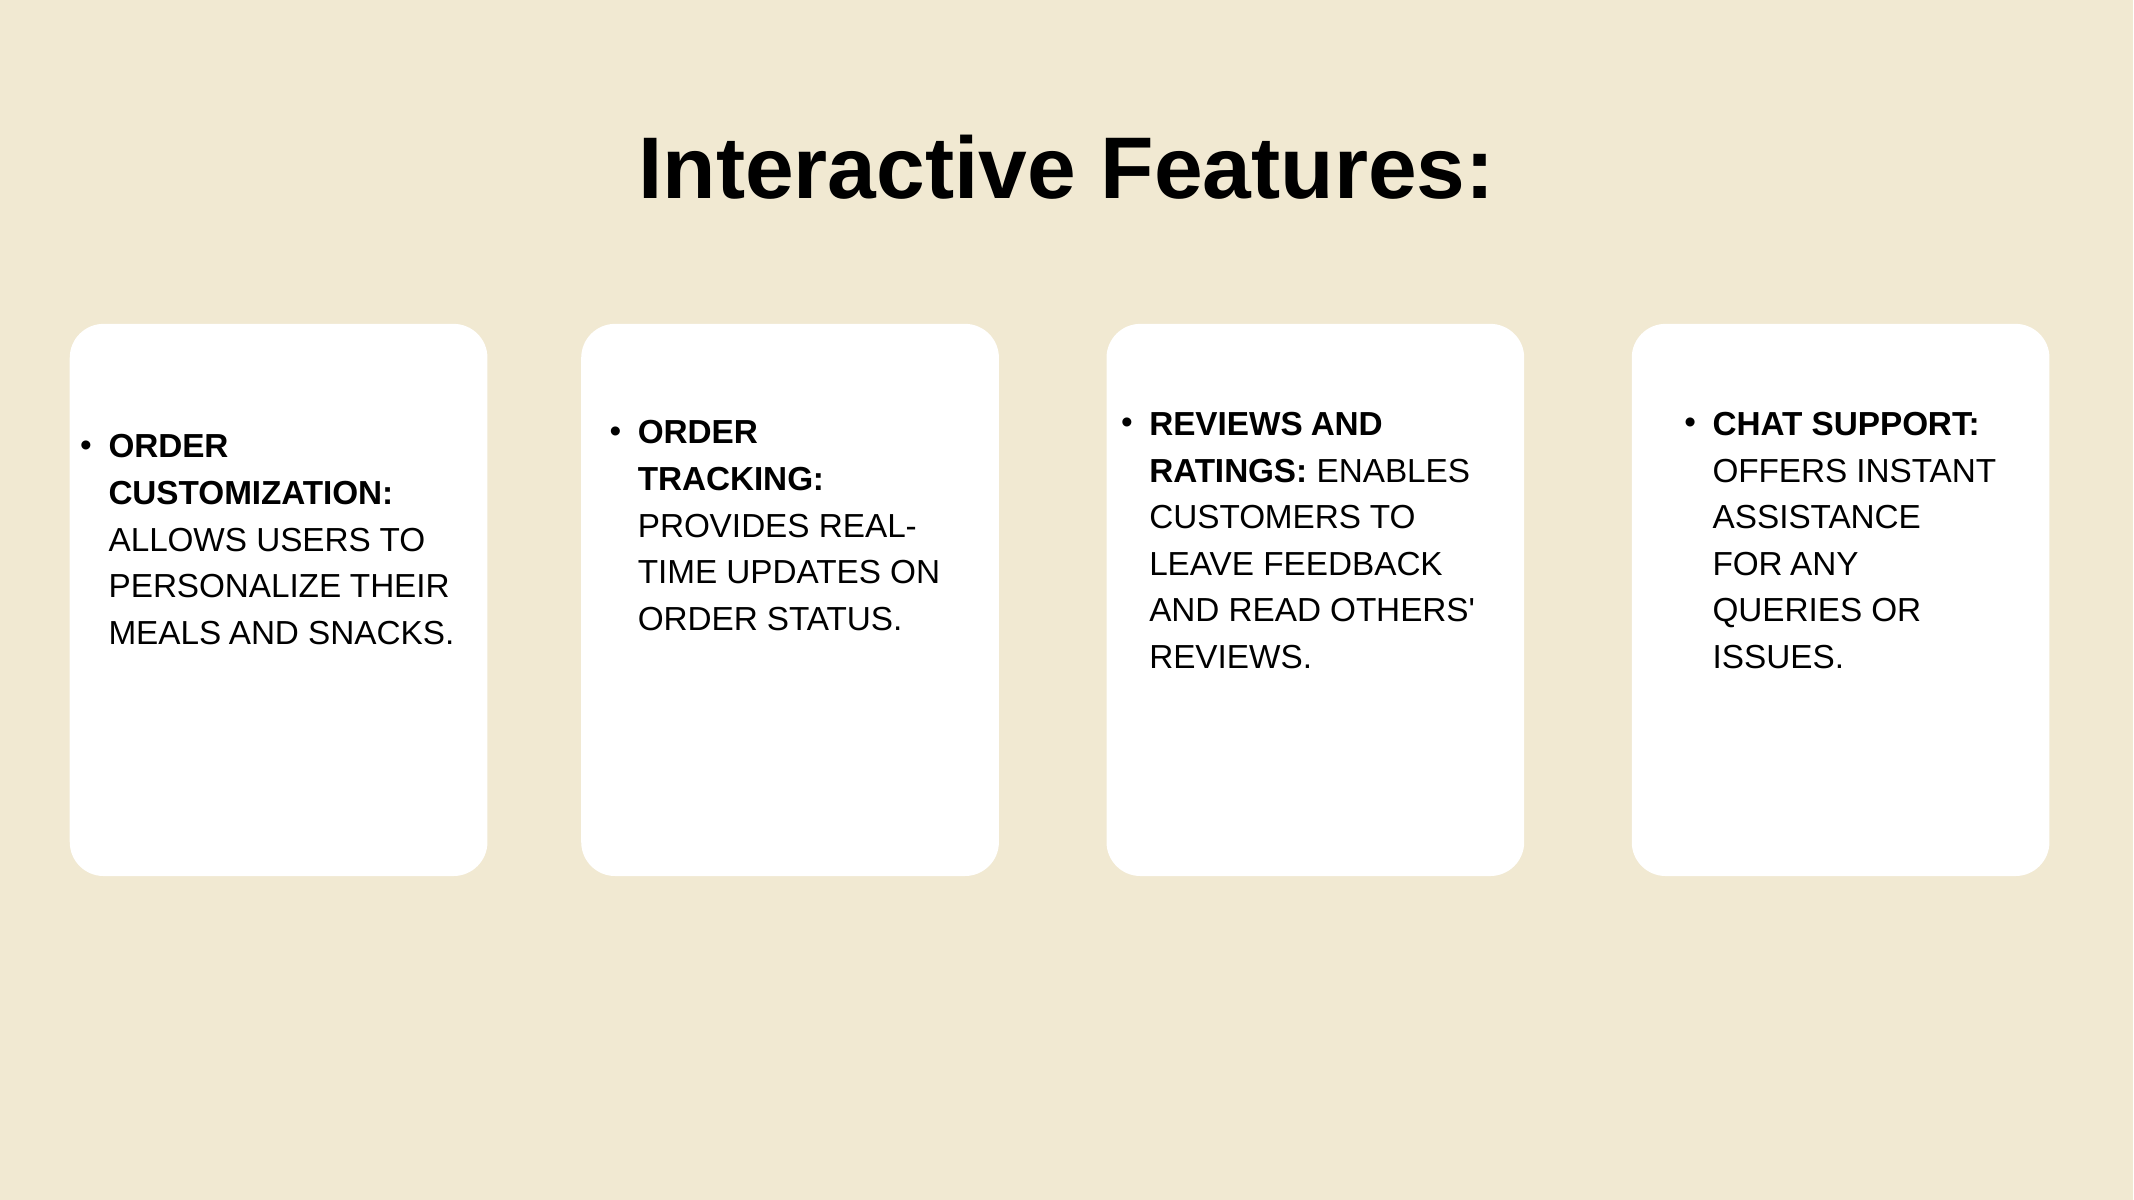

Interactive Features:

REVIEWS AND RATINGS: ENABLES CUSTOMERS TO LEAVE FEEDBACK AND READ OTHERS' REVIEWS.
CHAT SUPPORT: OFFERS INSTANT ASSISTANCE FOR ANY QUERIES OR ISSUES.
ORDER TRACKING: PROVIDES REAL-TIME UPDATES ON ORDER STATUS.
ORDER CUSTOMIZATION: ALLOWS USERS TO PERSONALIZE THEIR MEALS AND SNACKS.